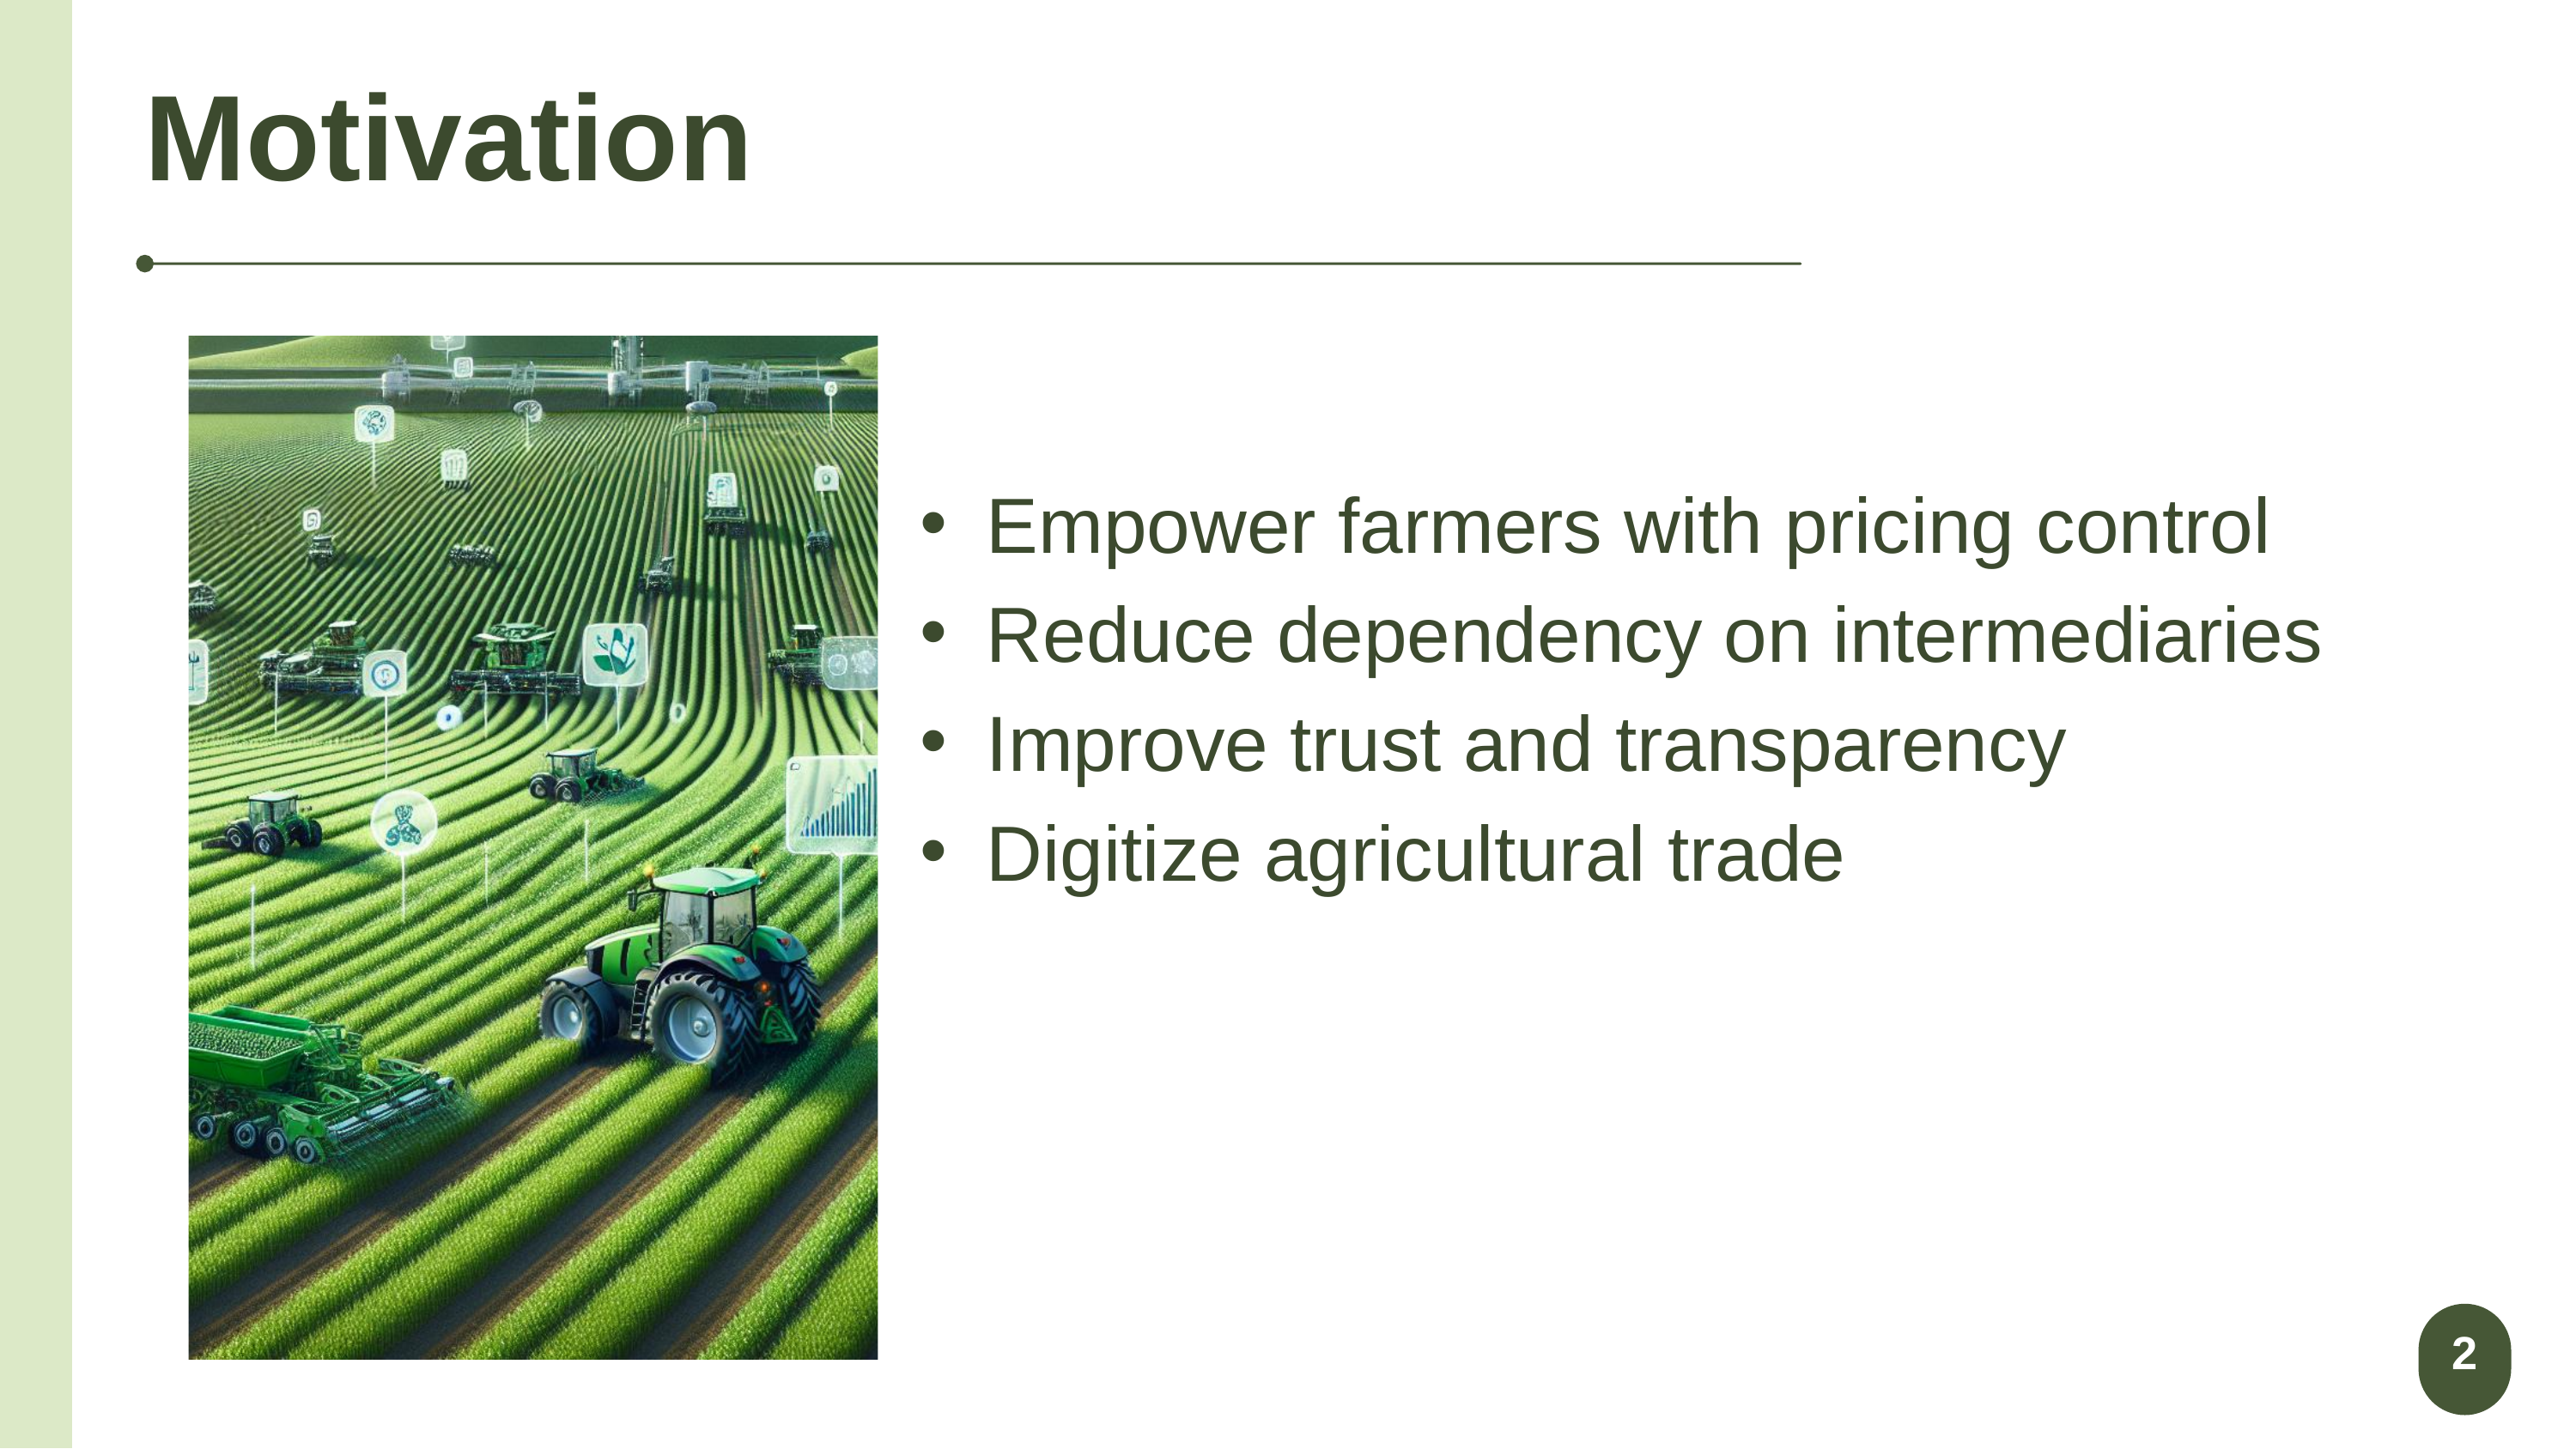

Motivation

Empower farmers with pricing control
Reduce dependency on intermediaries
Improve trust and transparency
Digitize agricultural trade

2